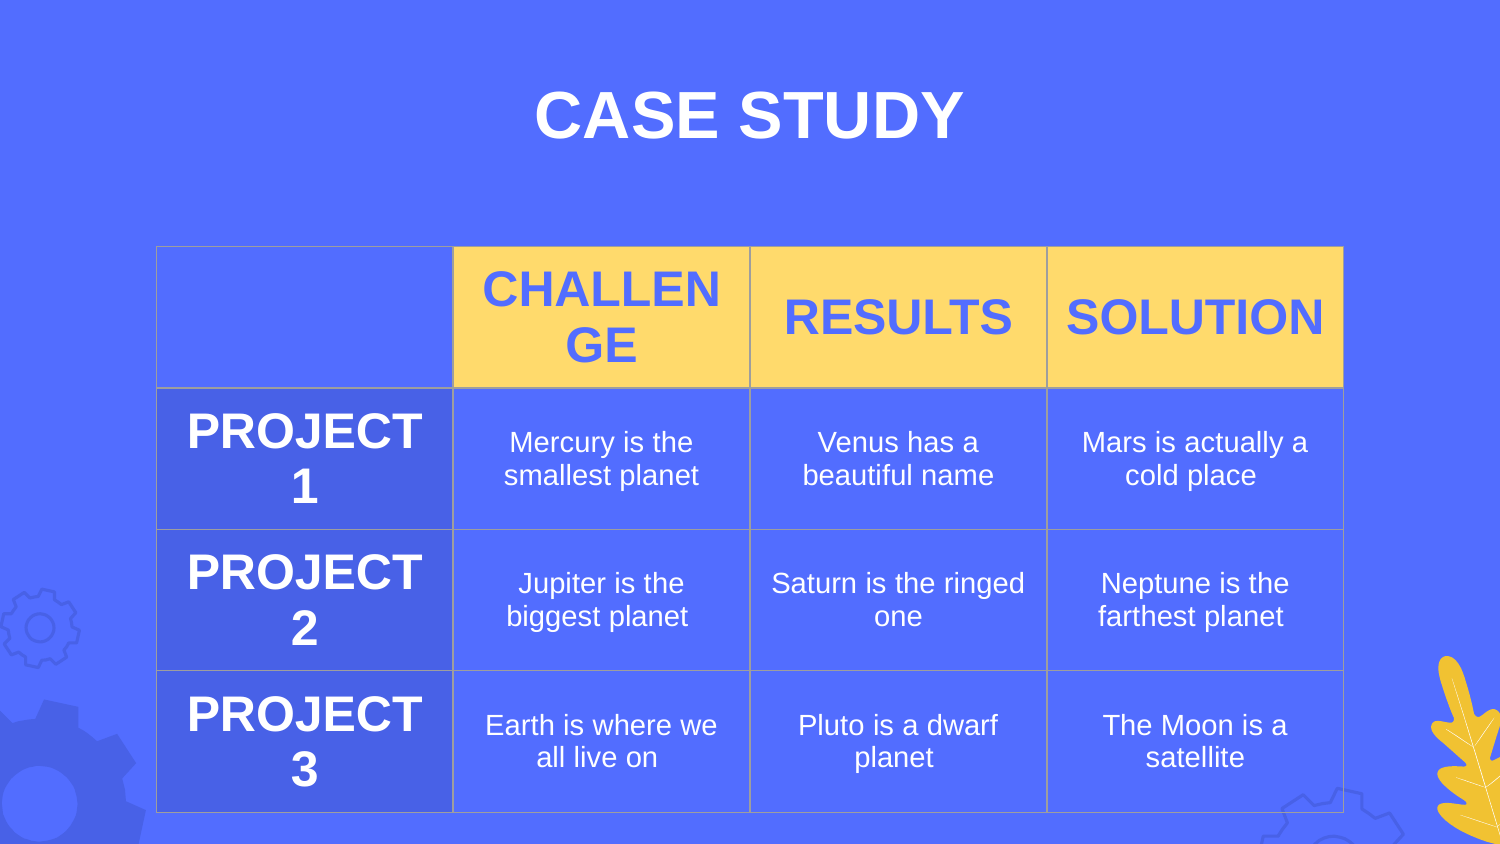

# CASE STUDY
|  | CHALLENGE | RESULTS | SOLUTION |
| --- | --- | --- | --- |
| PROJECT 1 | Mercury is the smallest planet | Venus has a beautiful name | Mars is actually a cold place |
| PROJECT 2 | Jupiter is the biggest planet | Saturn is the ringed one | Neptune is the farthest planet |
| PROJECT 3 | Earth is where we all live on | Pluto is a dwarf planet | The Moon is a satellite |